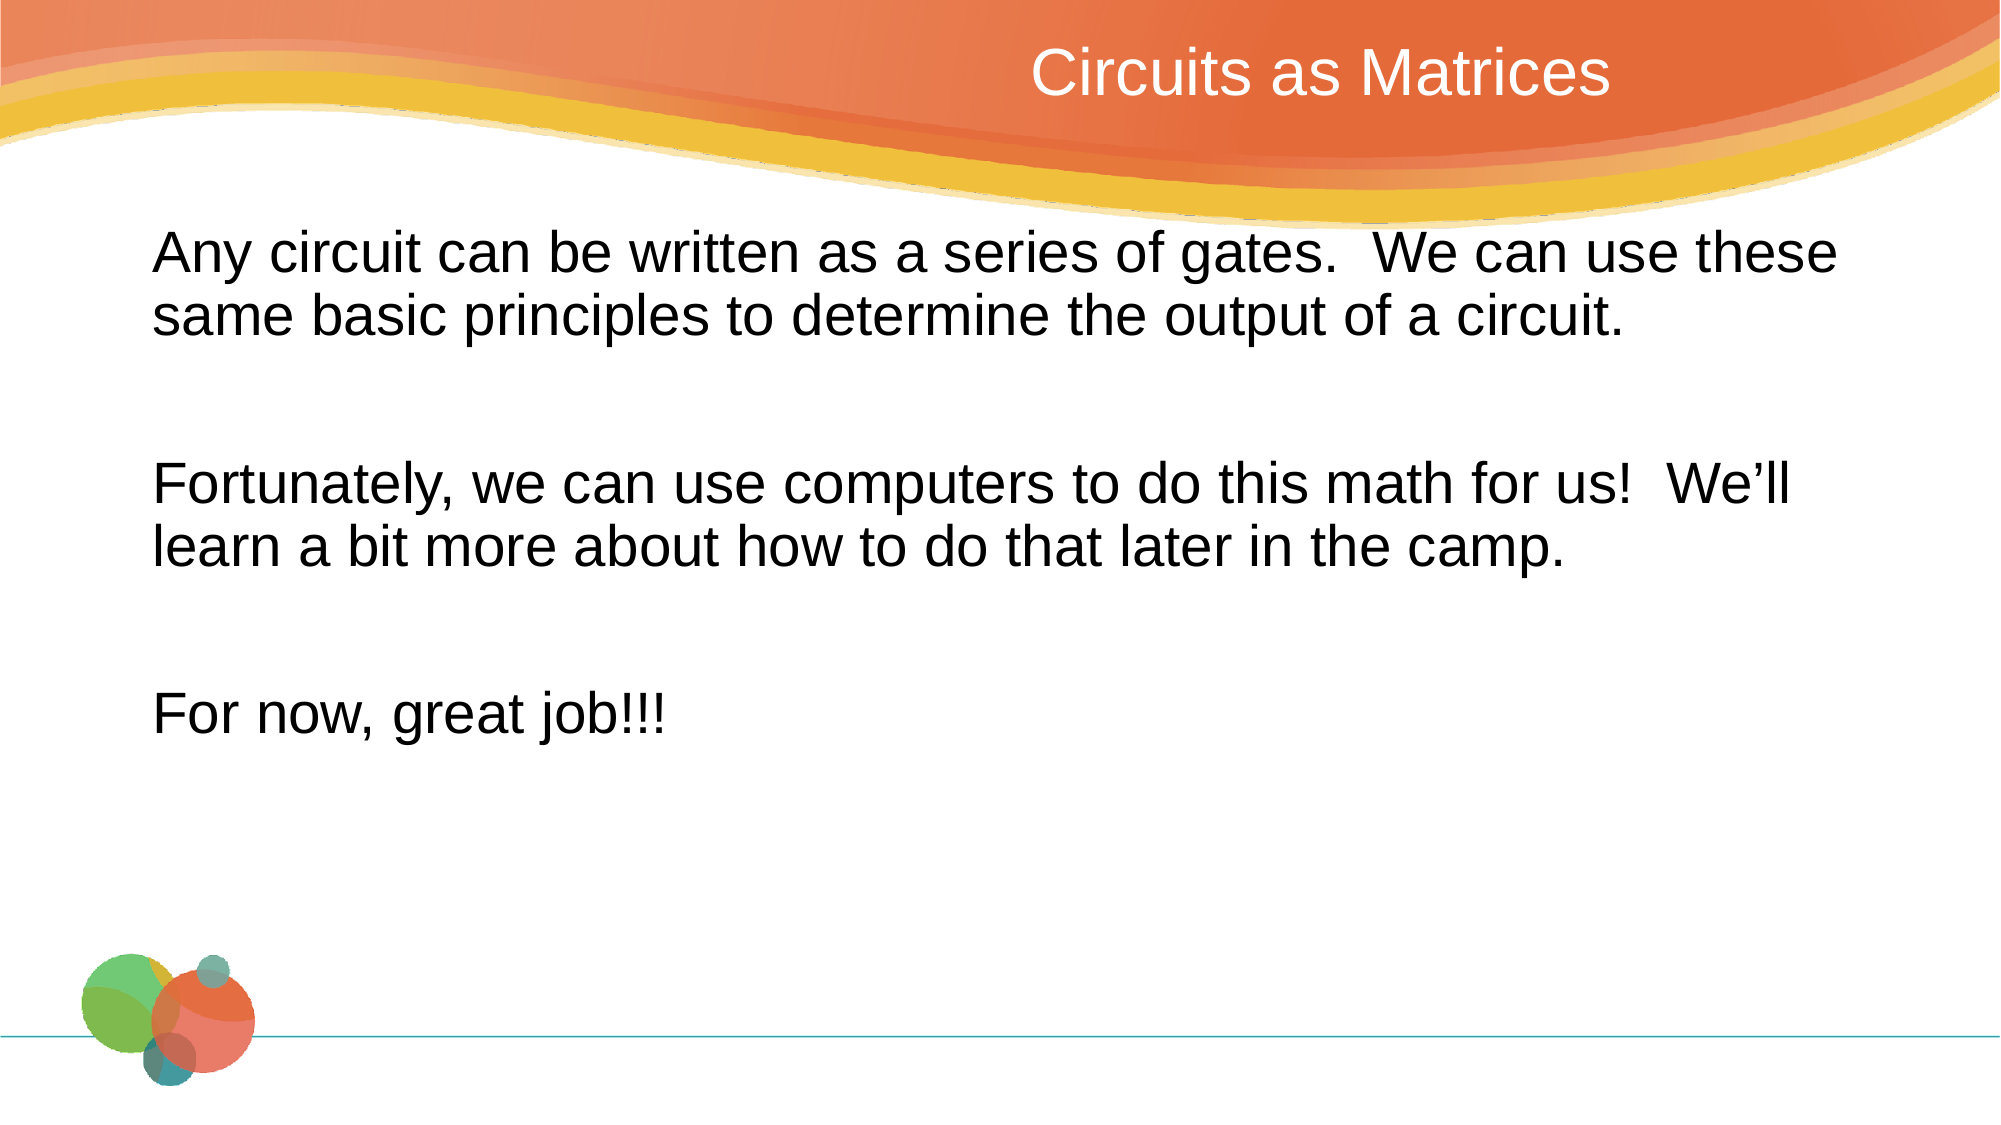

# Circuits as Matrices
Any circuit can be written as a series of gates.  We can use these same basic principles to determine the output of a circuit.

Fortunately, we can use computers to do this math for us!  We’ll learn a bit more about how to do that later in the camp.

For now, great job!!!